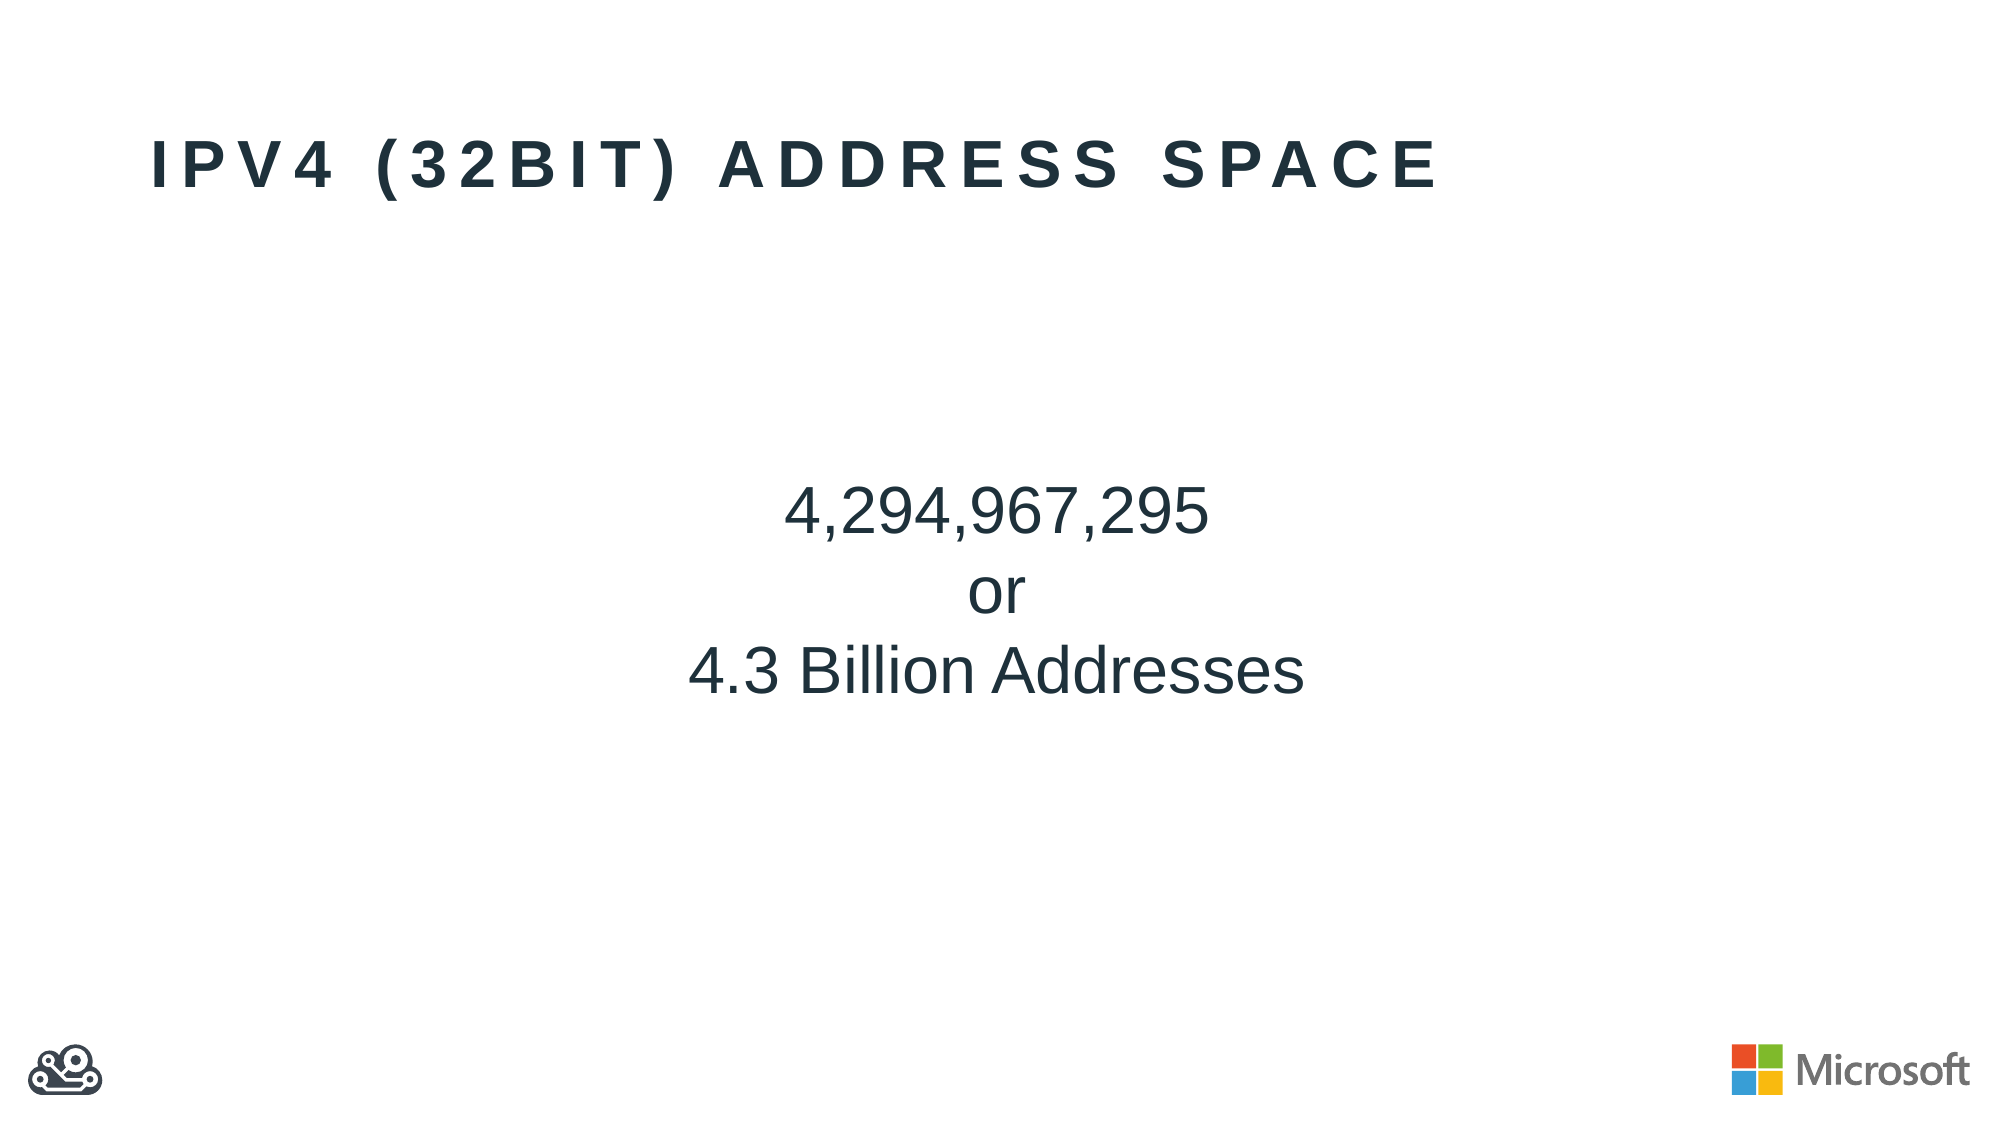

# Ipv4 (32bit) address space
4,294,967,295
or
4.3 Billion Addresses